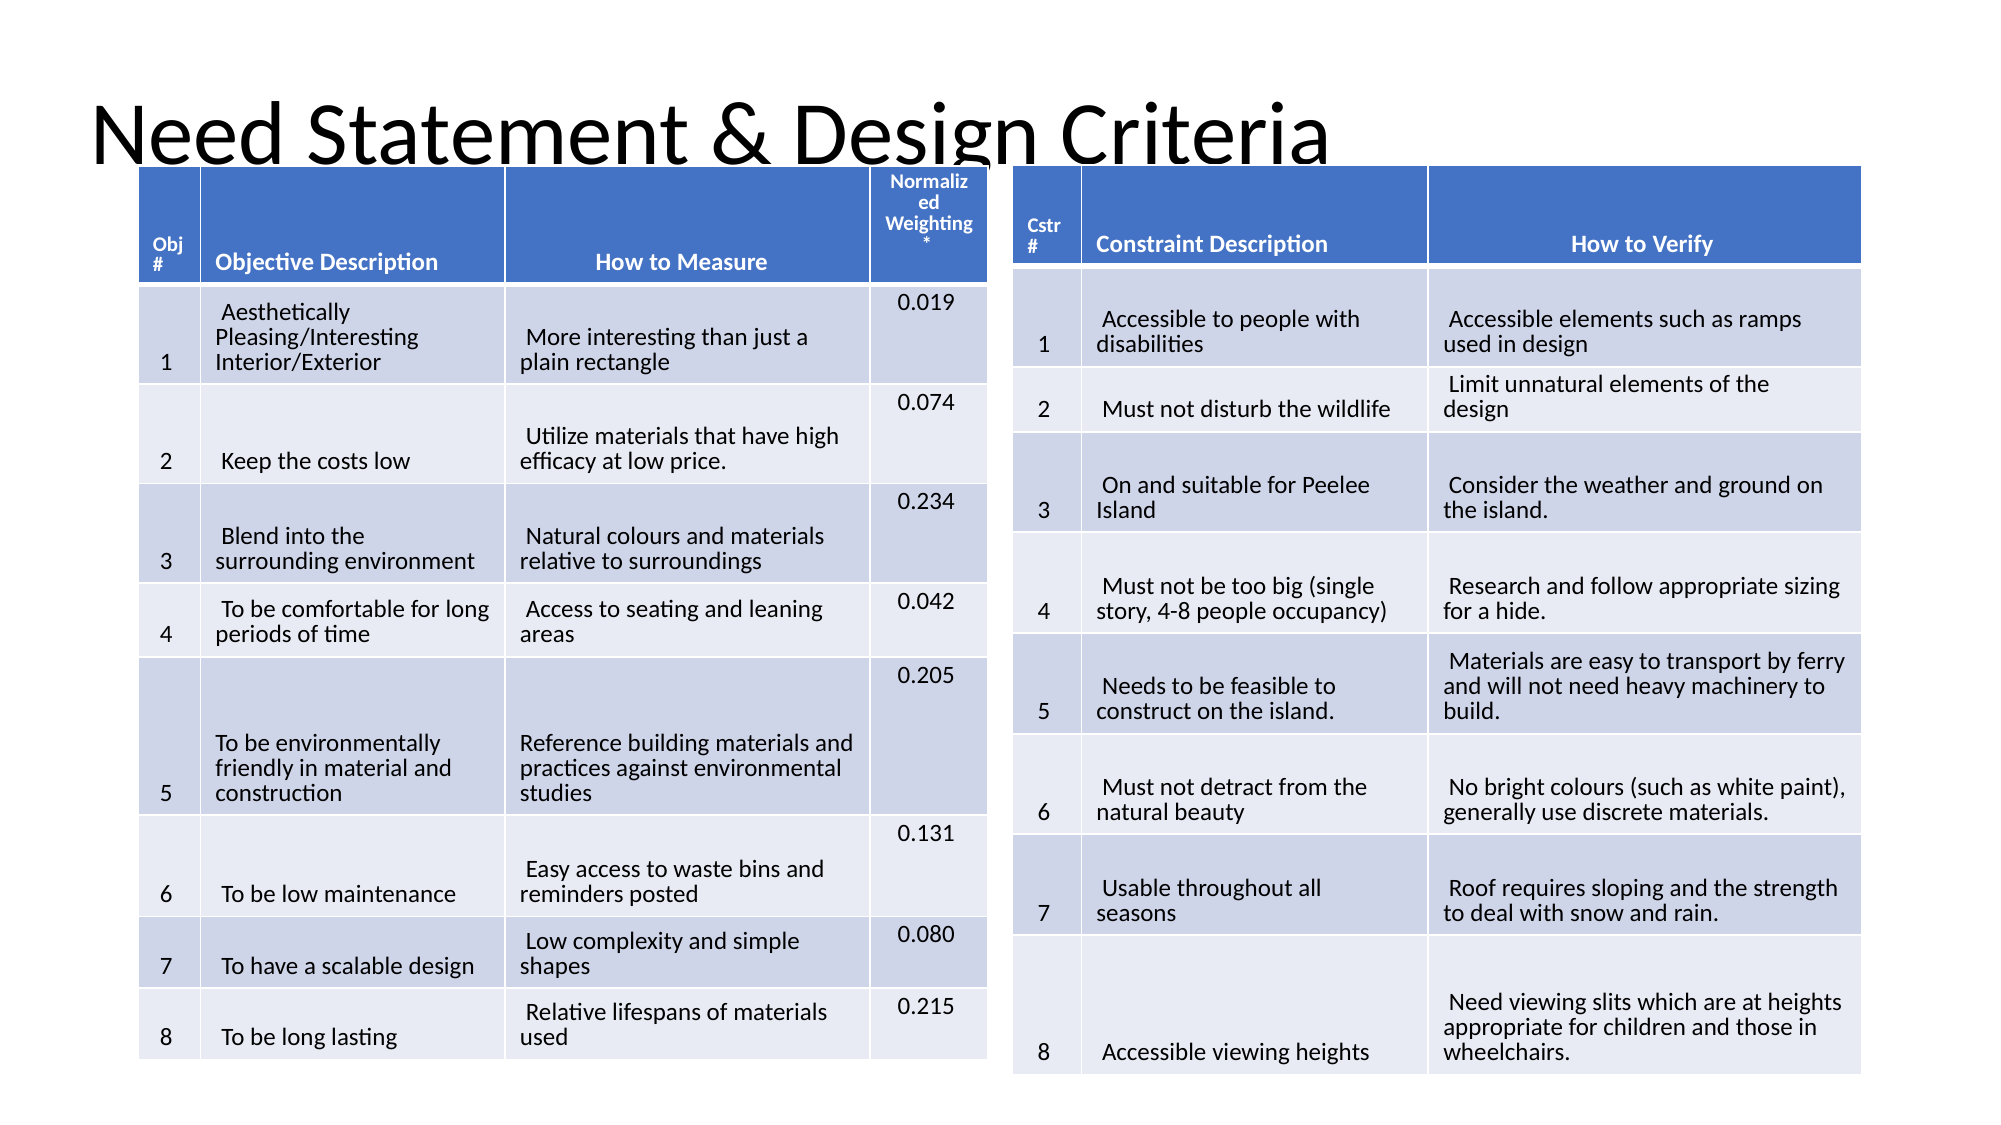

# Need Statement & Design Criteria

| Cstr # | Constraint Description | How to Verify |
| --- | --- | --- |
| 1 | Accessible to people with disabilities | Accessible elements such as ramps used in design |
| 2 | Must not disturb the wildlife | Limit unnatural elements of the design |
| 3 | On and suitable for Peelee Island | Consider the weather and ground on the island. |
| 4 | Must not be too big (single story, 4-8 people occupancy) | Research and follow appropriate sizing for a hide. |
| 5 | Needs to be feasible to construct on the island. | Materials are easy to transport by ferry and will not need heavy machinery to build. |
| 6 | Must not detract from the natural beauty | No bright colours (such as white paint), generally use discrete materials. |
| 7 | Usable throughout all seasons | Roof requires sloping and the strength to deal with snow and rain. |
| 8 | Accessible viewing heights | Need viewing slits which are at heights appropriate for children and those in wheelchairs. |
| Obj # | Objective Description | How to Measure | Normalized Weighting\* |
| --- | --- | --- | --- |
| 1 | Aesthetically Pleasing/Interesting Interior/Exterior | More interesting than just a plain rectangle | 0.019 |
| 2 | Keep the costs low | Utilize materials that have high efficacy at low price. | 0.074 |
| 3 | Blend into the surrounding environment | Natural colours and materials relative to surroundings | 0.234 |
| 4 | To be comfortable for long periods of time | Access to seating and leaning areas | 0.042 |
| 5 | To be environmentally friendly in material and construction | Reference building materials and practices against environmental studies | 0.205 |
| 6 | To be low maintenance | Easy access to waste bins and reminders posted | 0.131 |
| 7 | To have a scalable design | Low complexity and simple shapes | 0.080 |
| 8 | To be long lasting | Relative lifespans of materials used | 0.215 |